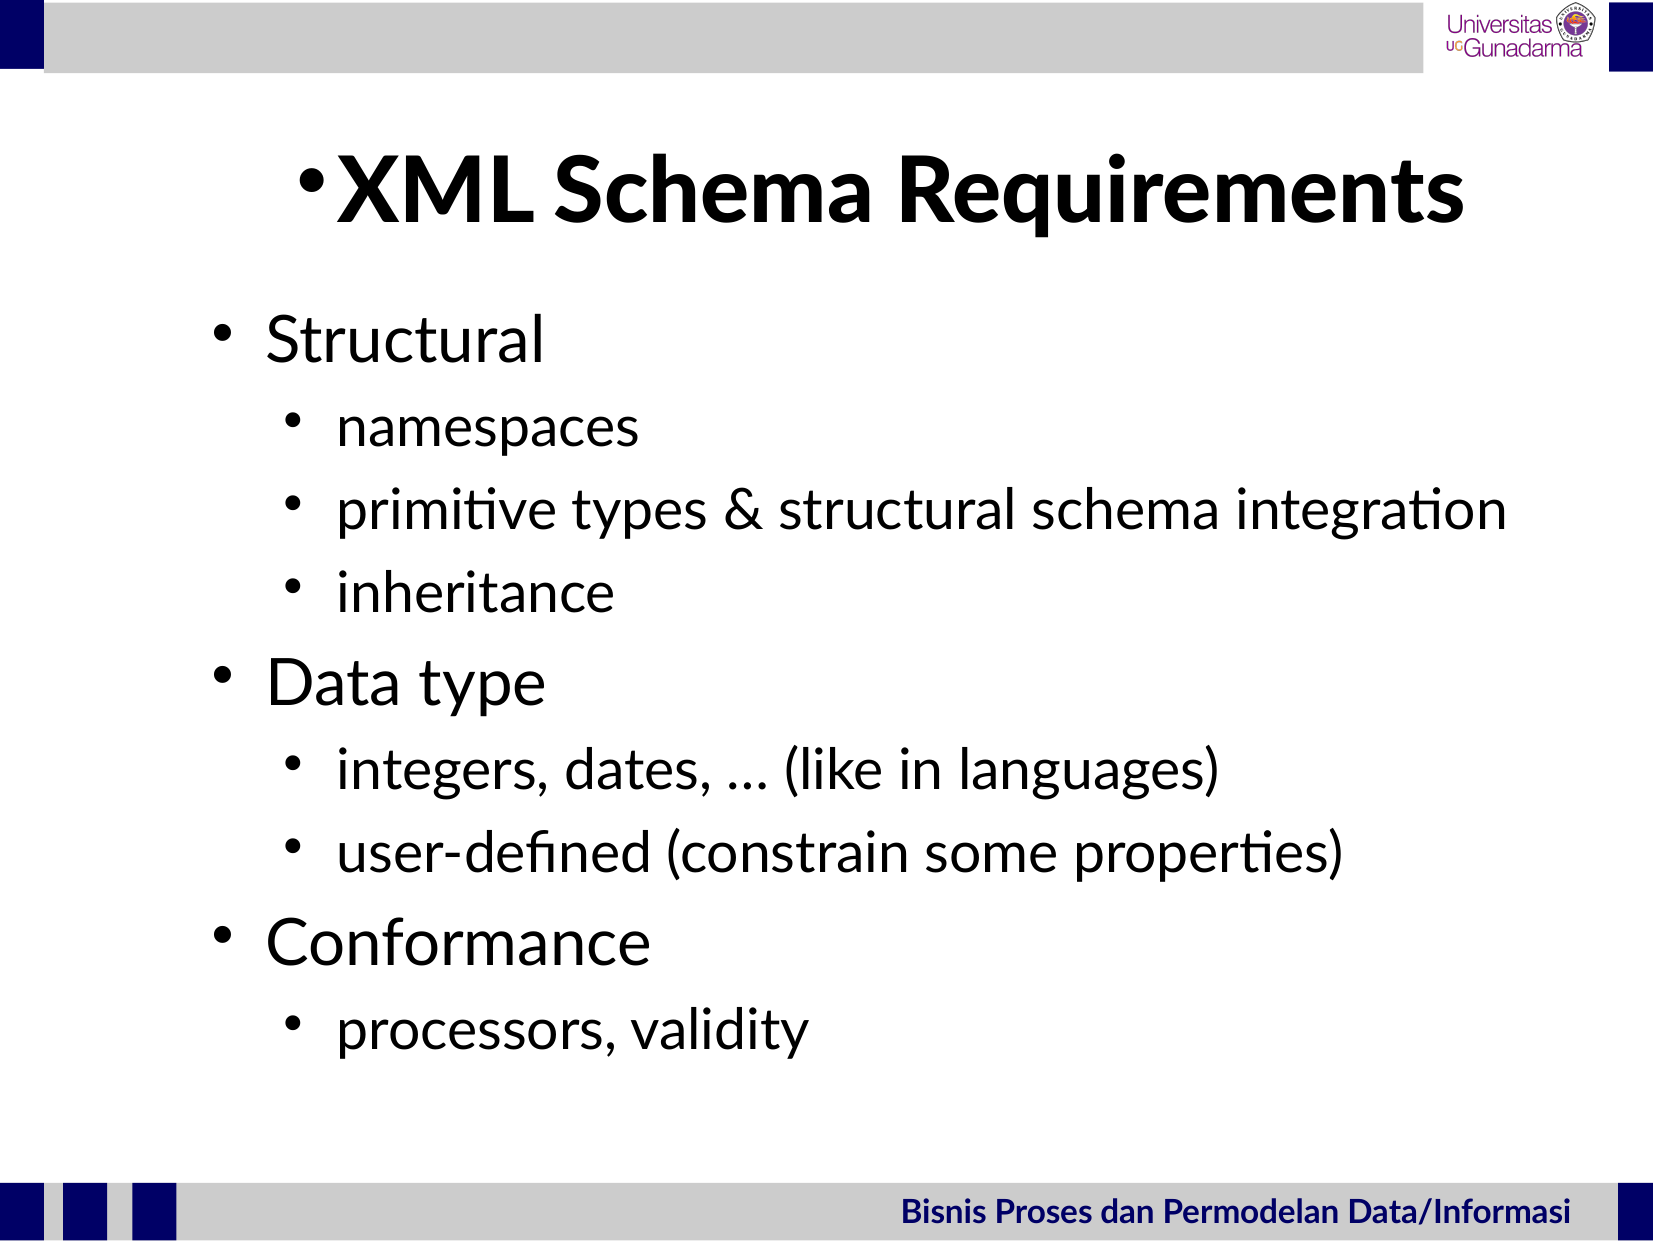

XML Schema Requirements
Structural
namespaces
primitive types & structural schema integration
inheritance
Data type
integers, dates, … (like in languages)
user-defined (constrain some properties)
Conformance
processors, validity